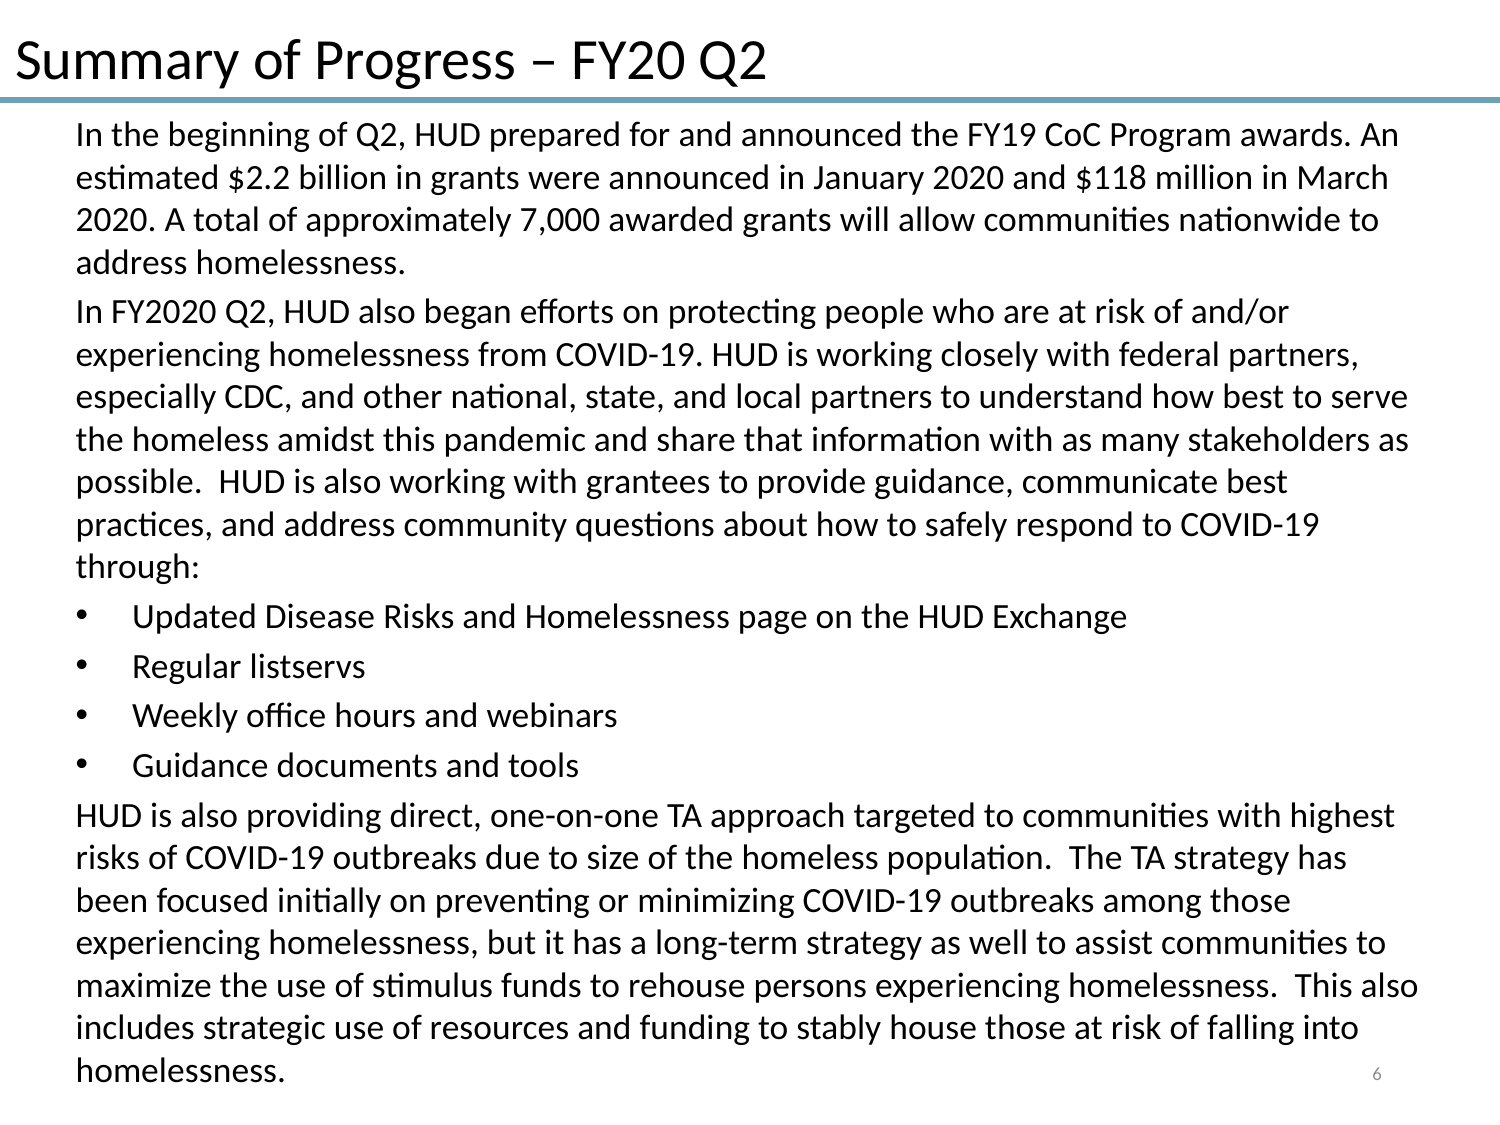

Summary of Progress – FY20 Q2
In the beginning of Q2, HUD prepared for and announced the FY19 CoC Program awards. An estimated $2.2 billion in grants were announced in January 2020 and $118 million in March 2020. A total of approximately 7,000 awarded grants will allow communities nationwide to address homelessness.
In FY2020 Q2, HUD also began efforts on protecting people who are at risk of and/or experiencing homelessness from COVID-19. HUD is working closely with federal partners, especially CDC, and other national, state, and local partners to understand how best to serve the homeless amidst this pandemic and share that information with as many stakeholders as possible.  HUD is also working with grantees to provide guidance, communicate best practices, and address community questions about how to safely respond to COVID-19 through:
Updated Disease Risks and Homelessness page on the HUD Exchange
Regular listservs
Weekly office hours and webinars
Guidance documents and tools
HUD is also providing direct, one-on-one TA approach targeted to communities with highest risks of COVID-19 outbreaks due to size of the homeless population.  The TA strategy has been focused initially on preventing or minimizing COVID-19 outbreaks among those experiencing homelessness, but it has a long-term strategy as well to assist communities to maximize the use of stimulus funds to rehouse persons experiencing homelessness.  This also includes strategic use of resources and funding to stably house those at risk of falling into homelessness.
6